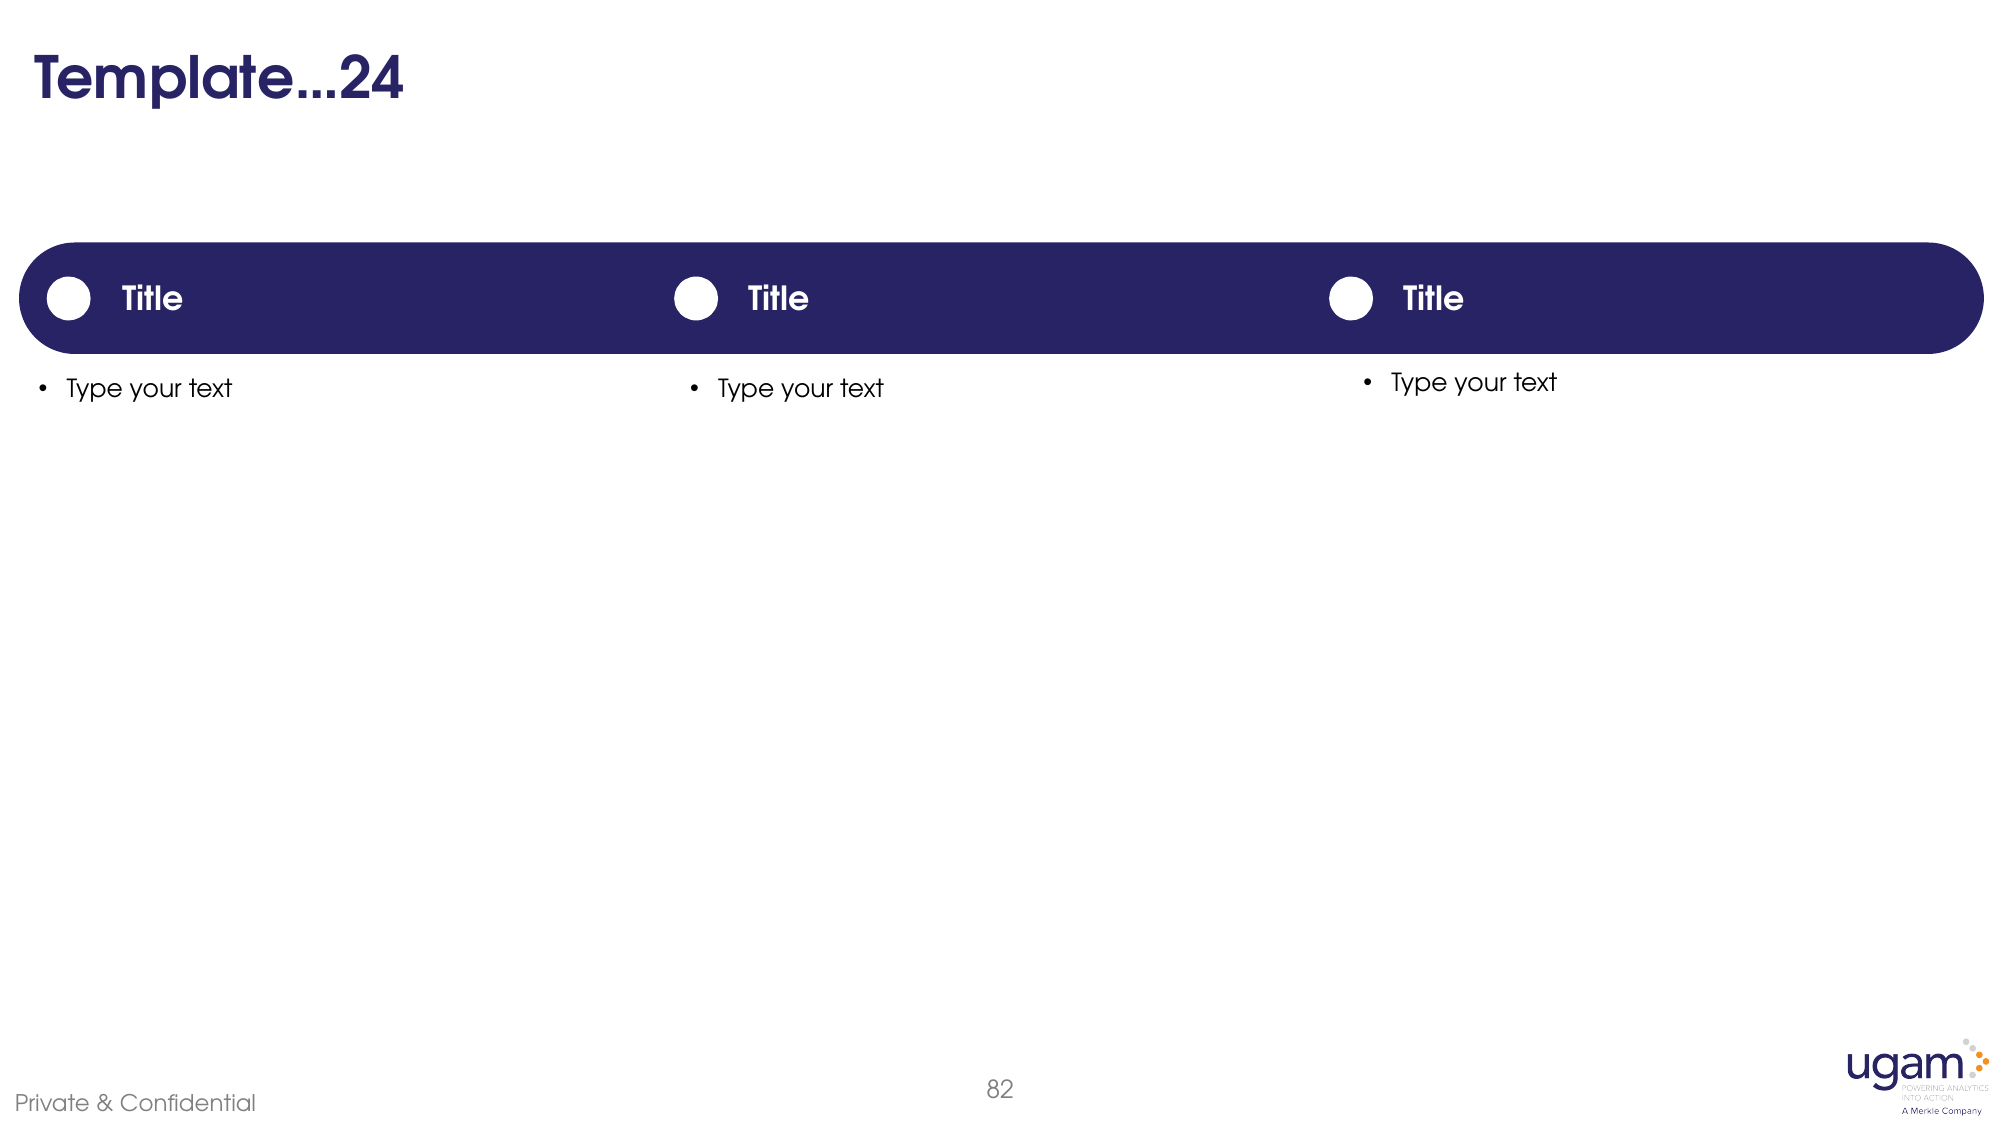

# Template…24

Title
Title
Title

Type your text
Type your text
Type your text